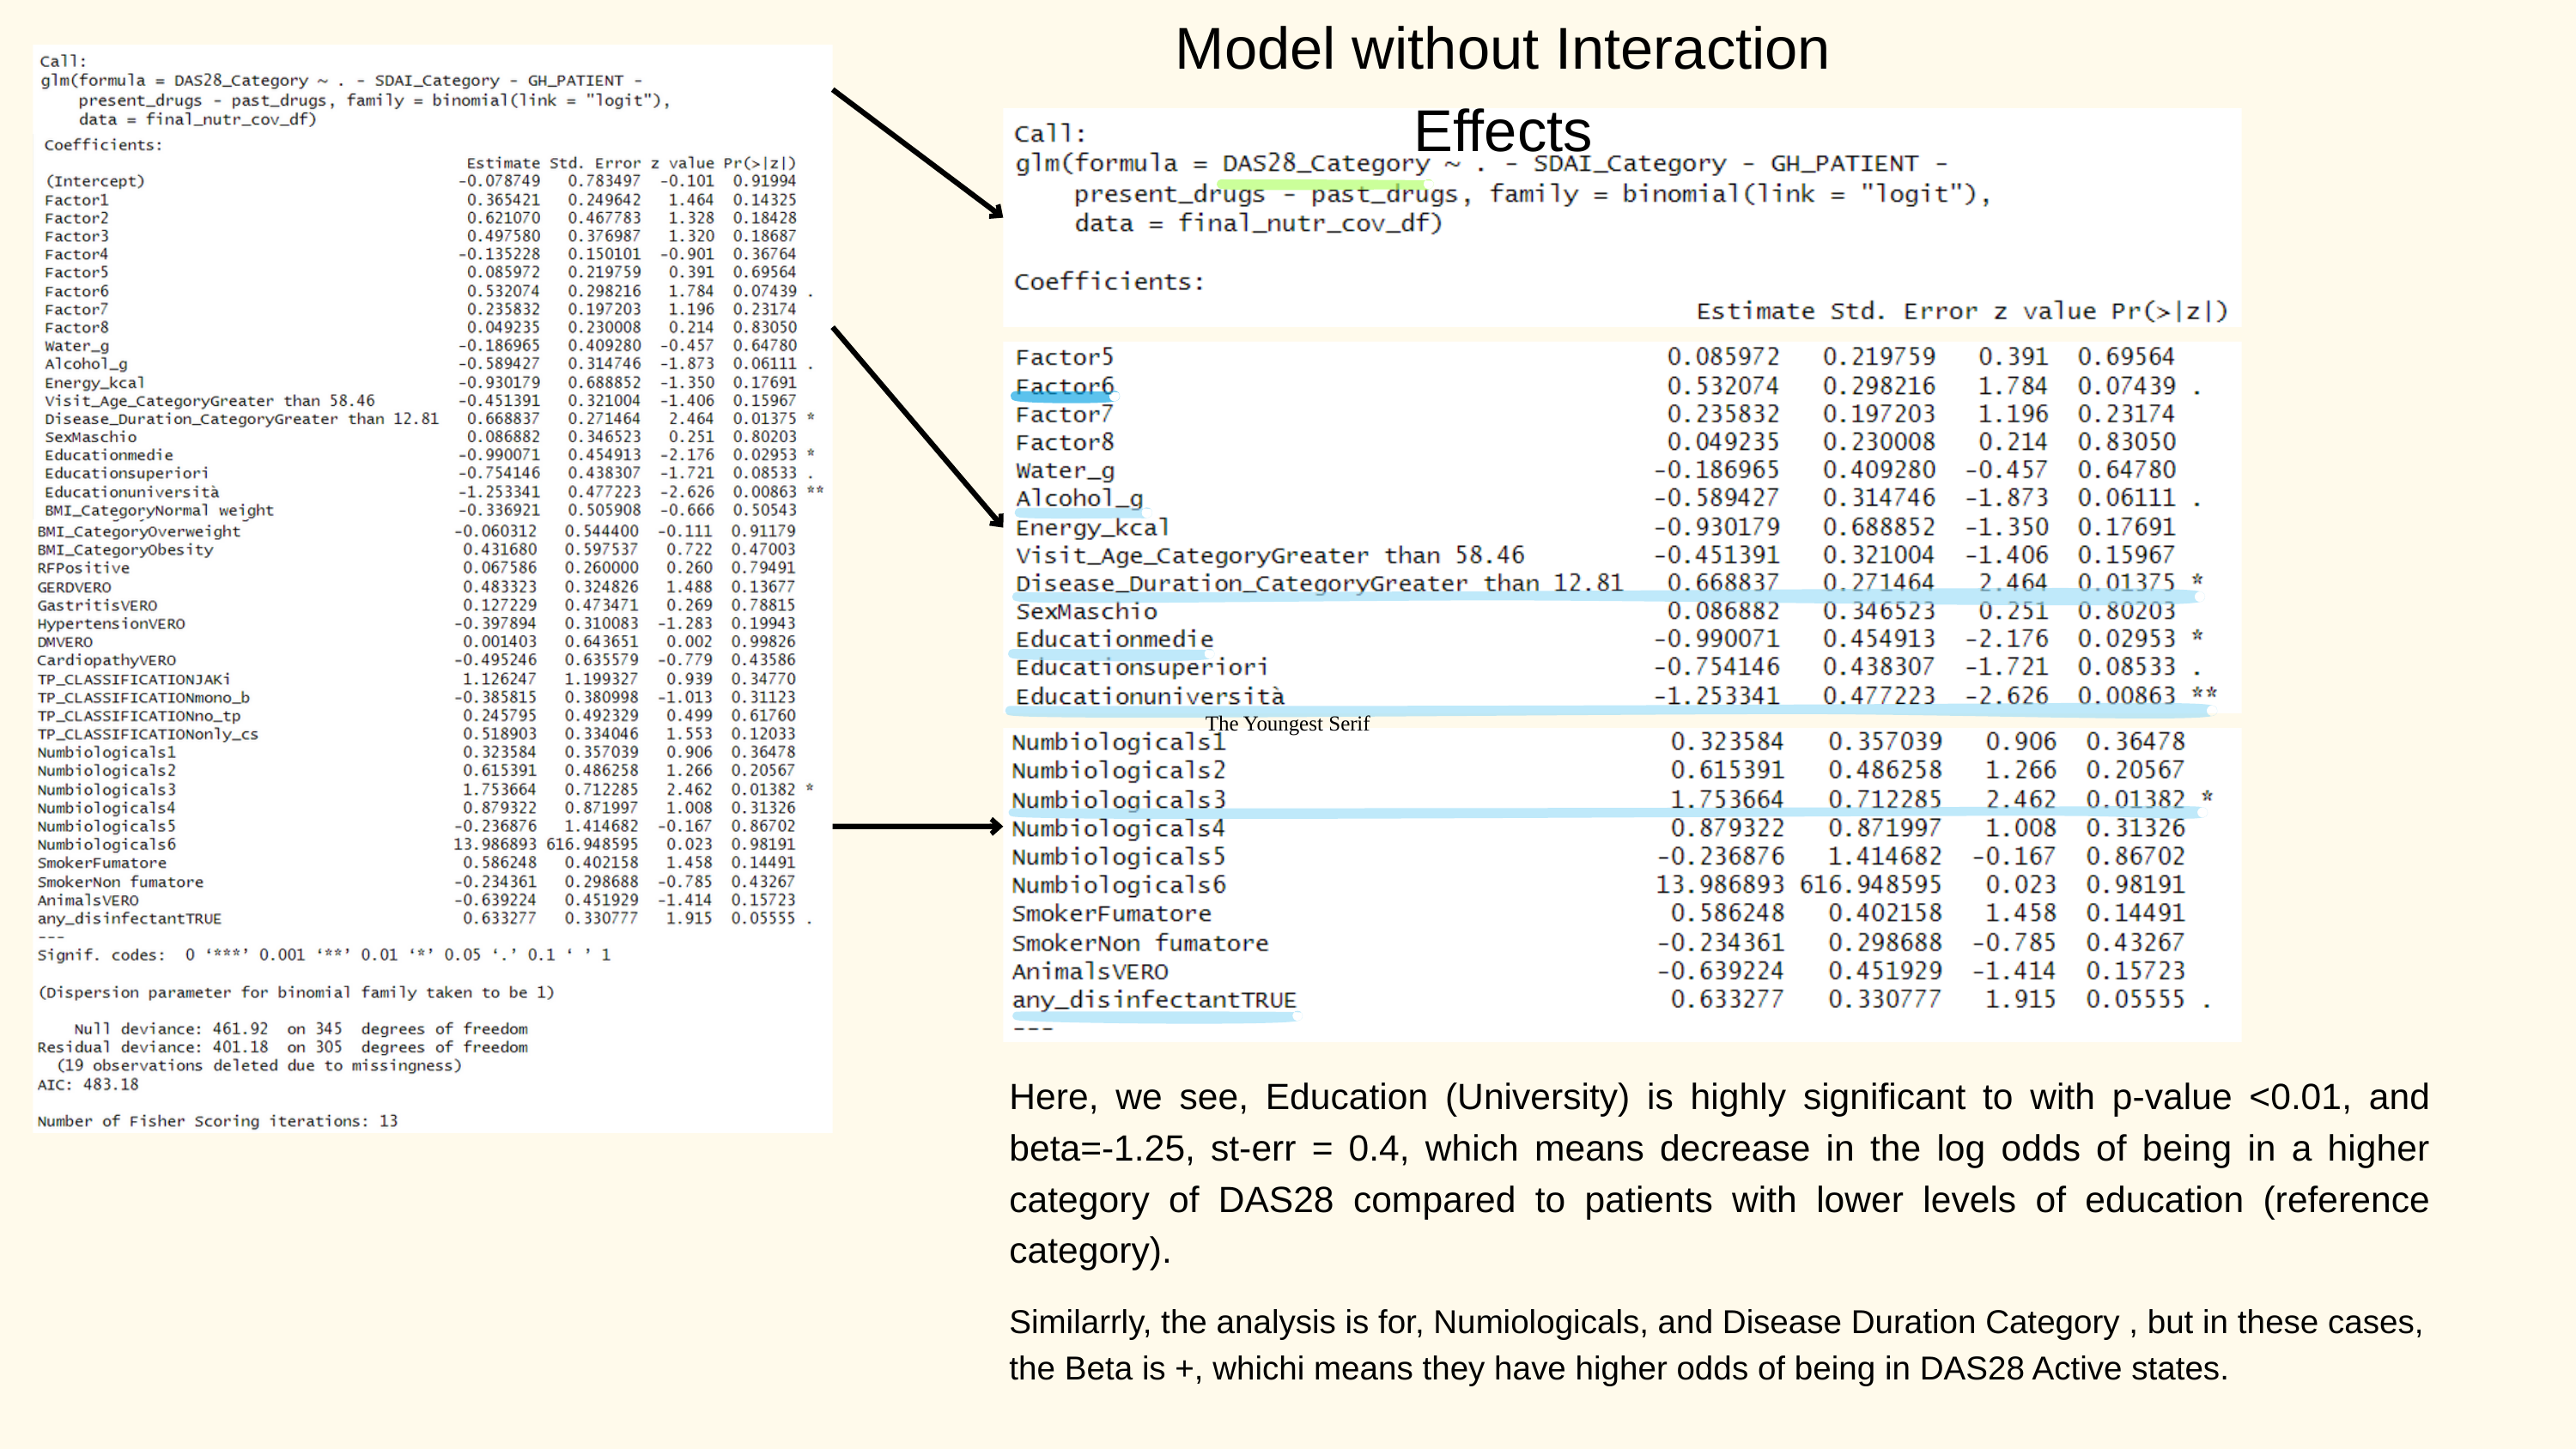

Model without Interaction Effects

The Youngest Serif

Here, we see, Education (University) is highly significant to with p-value <0.01, and beta=-1.25, st-err = 0.4, which means decrease in the log odds of being in a higher category of DAS28 compared to patients with lower levels of education (reference category).
Similarrly, the analysis is for, Numiologicals, and Disease Duration Category , but in these cases, the Beta is +, whichi means they have higher odds of being in DAS28 Active states.